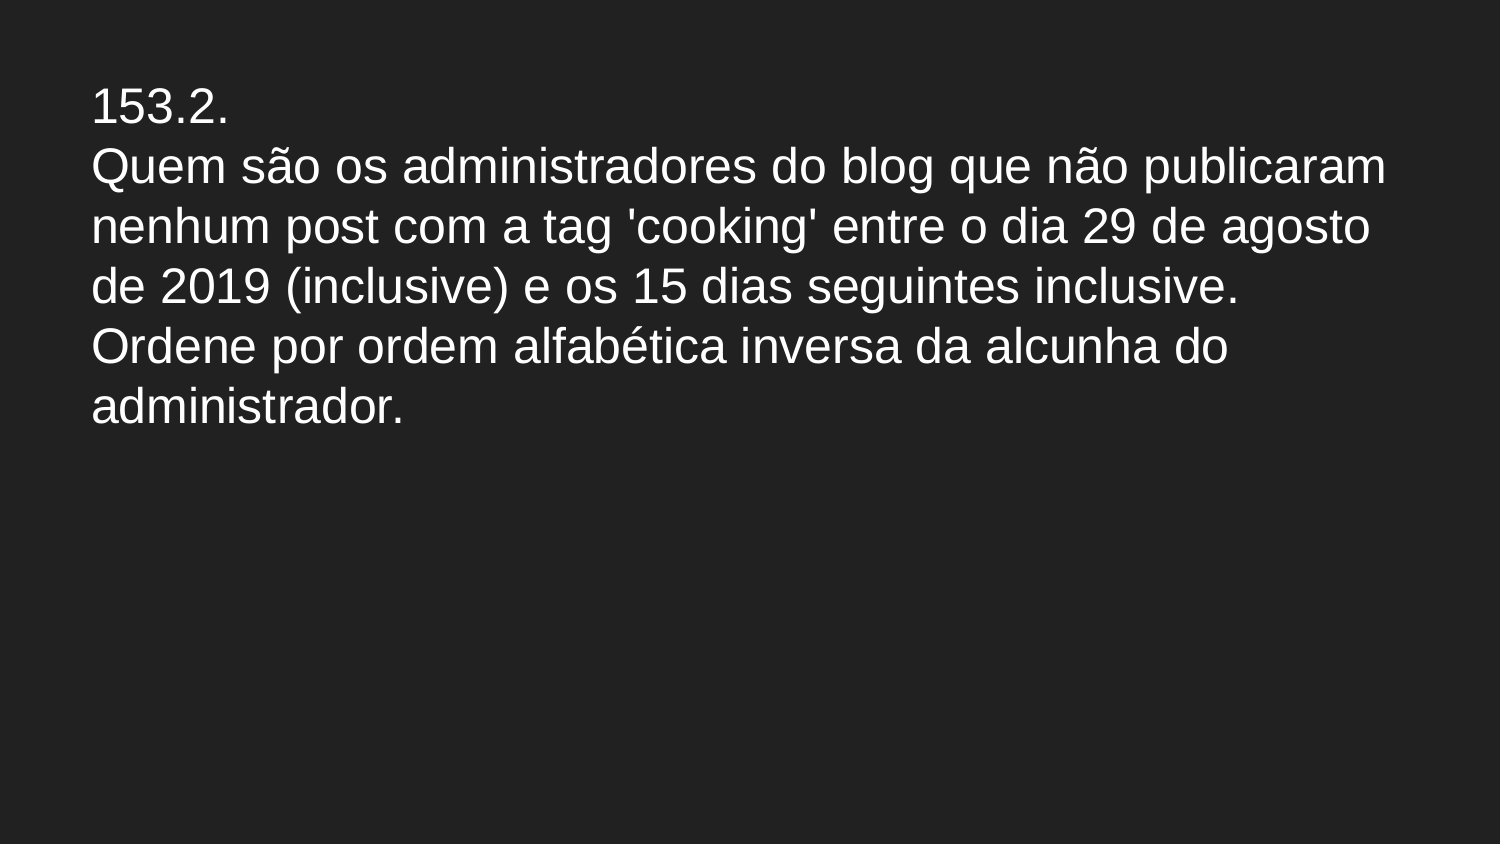

# 153.2.
Quem são os administradores do blog que não publicaram nenhum post com a tag 'cooking' entre o dia 29 de agosto de 2019 (inclusive) e os 15 dias seguintes inclusive. Ordene por ordem alfabética inversa da alcunha do administrador.